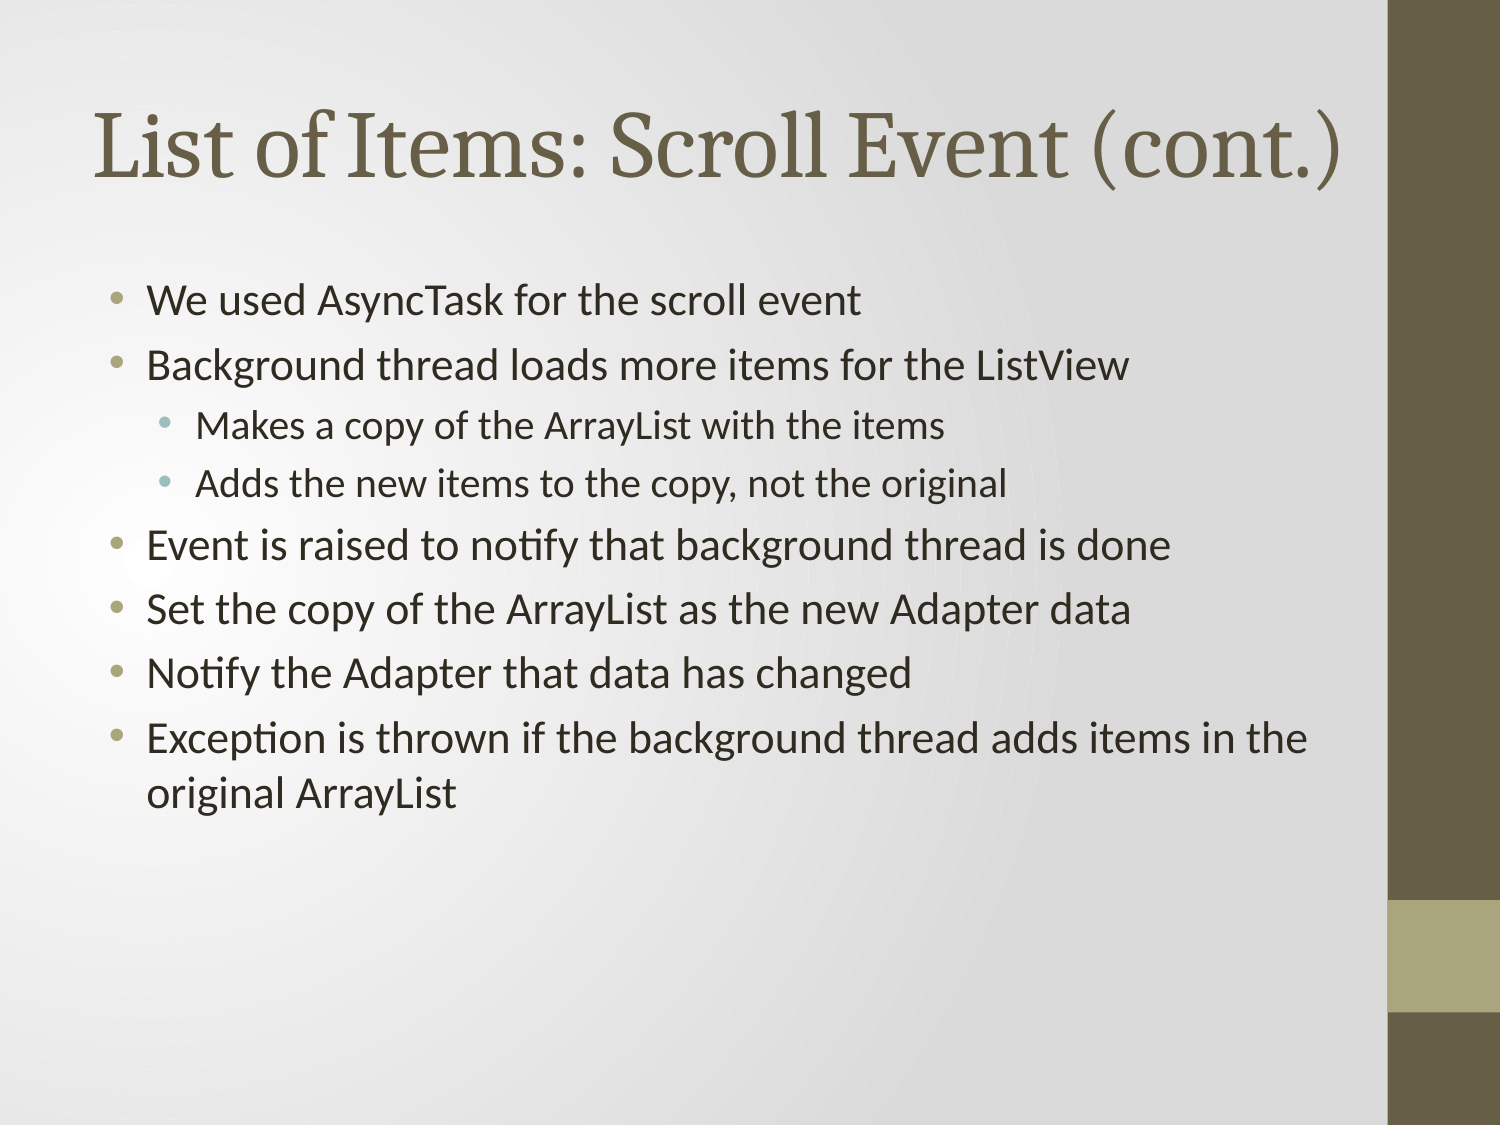

# List of Items: Scroll Event (cont.)
We used AsyncTask for the scroll event
Background thread loads more items for the ListView
Makes a copy of the ArrayList with the items
Adds the new items to the copy, not the original
Event is raised to notify that background thread is done
Set the copy of the ArrayList as the new Adapter data
Notify the Adapter that data has changed
Exception is thrown if the background thread adds items in the original ArrayList